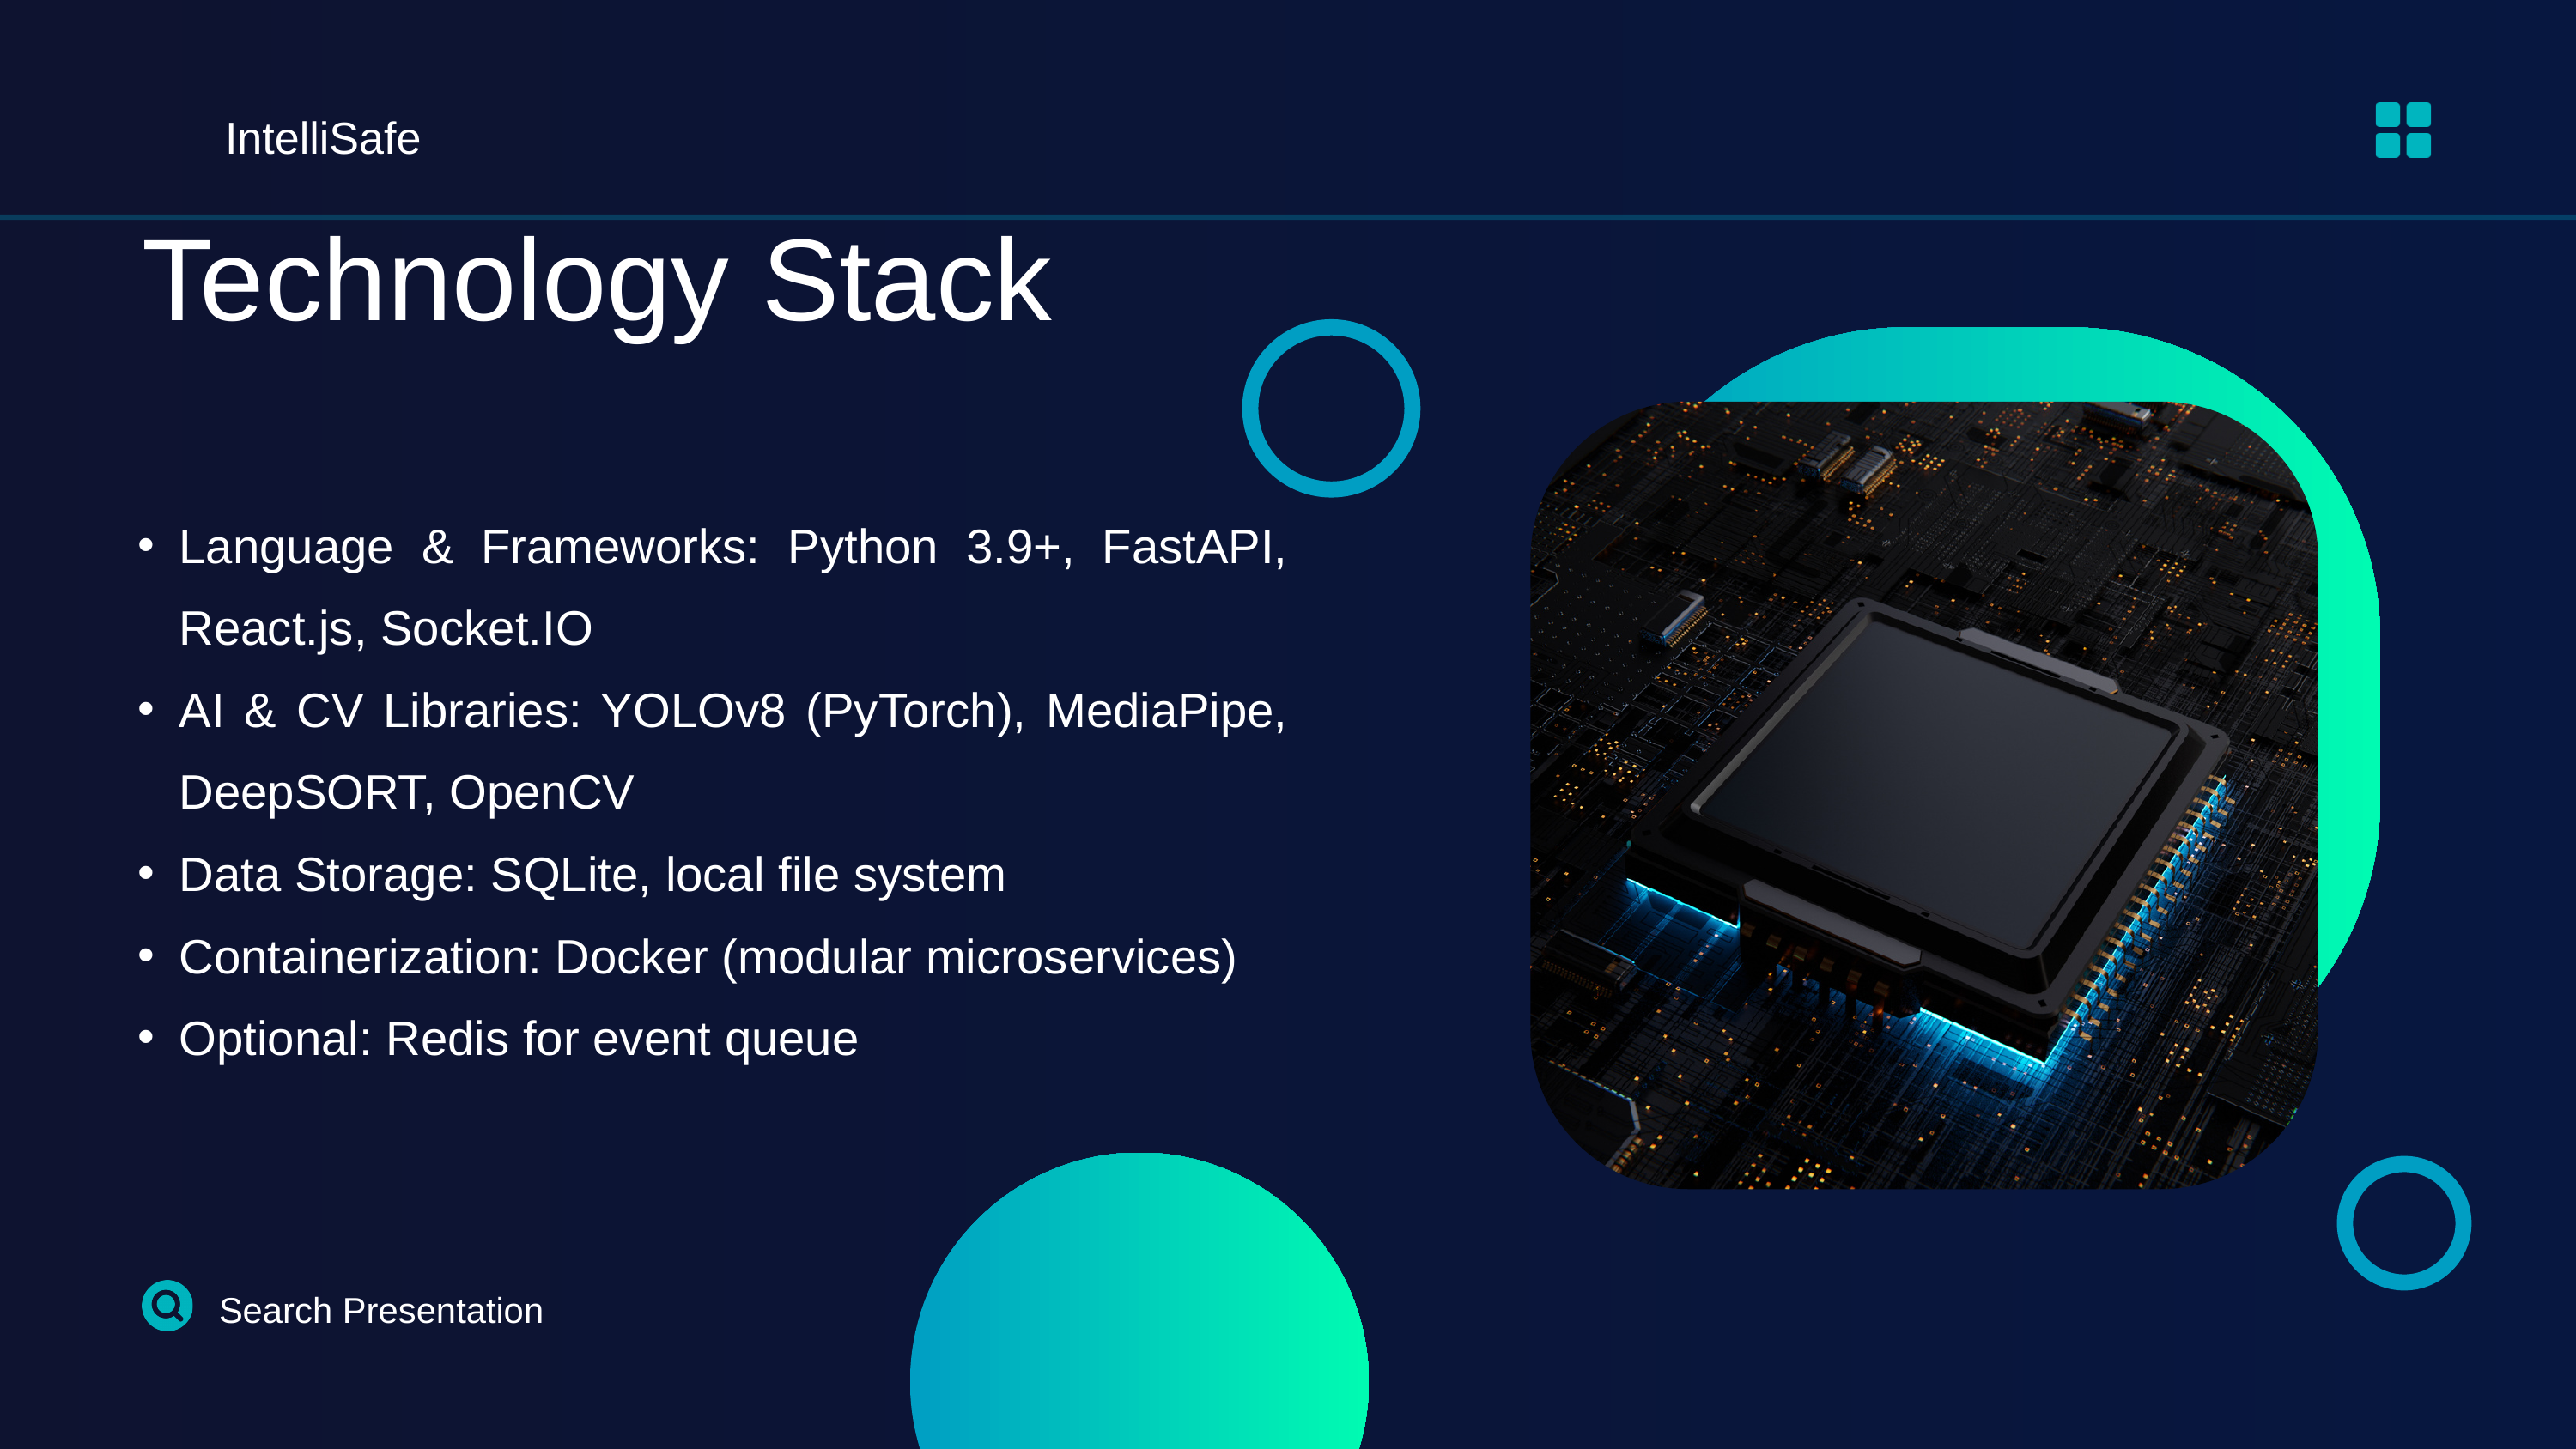

IntelliSafe

Technology Stack

Language & Frameworks: Python 3.9+, FastAPI, React.js, Socket.IO
AI & CV Libraries: YOLOv8 (PyTorch), MediaPipe, DeepSORT, OpenCV
Data Storage: SQLite, local file system
Containerization: Docker (modular microservices)
Optional: Redis for event queue

Search Presentation